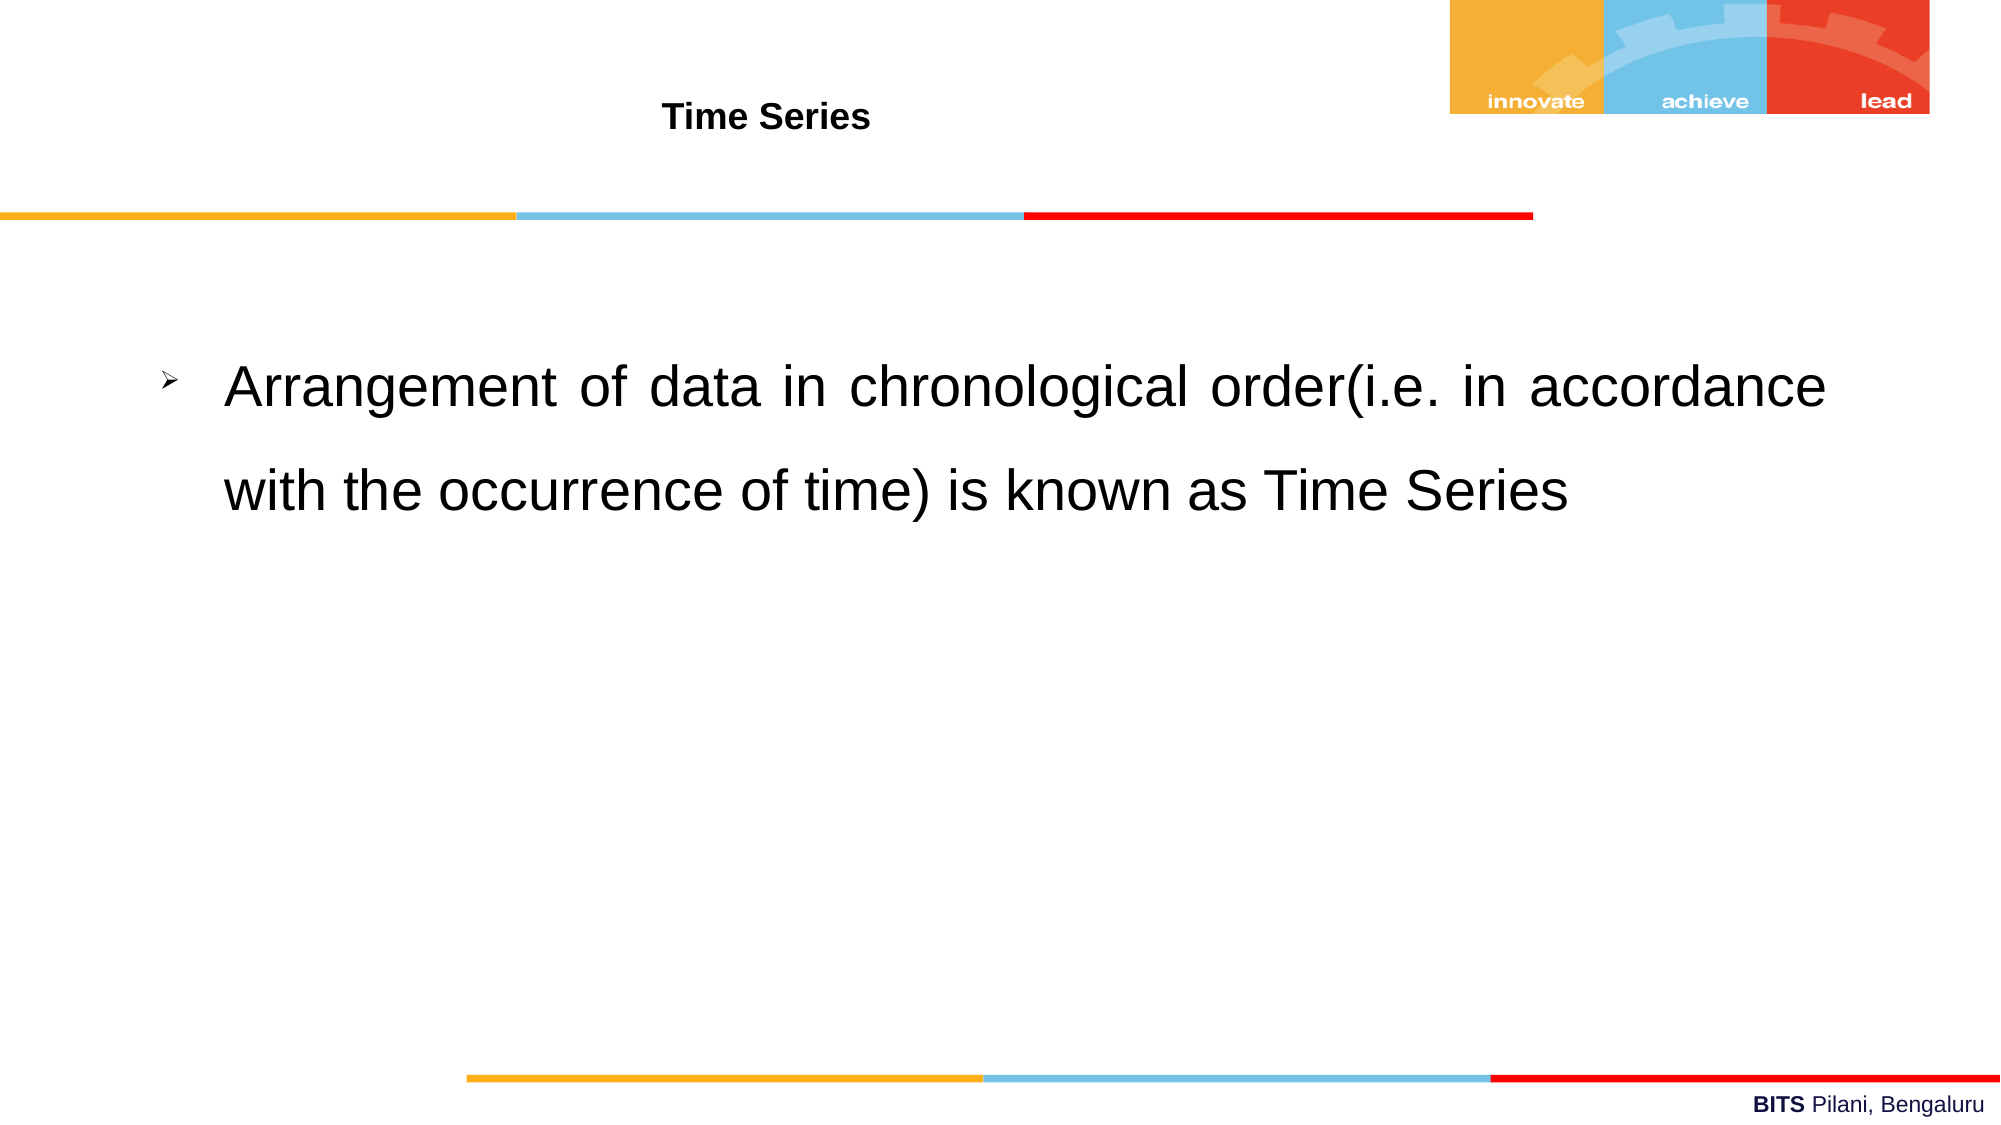

Time Series

Arrangement of data in chronological order(i.e. in accordance with the occurrence of time) is known as Time Series